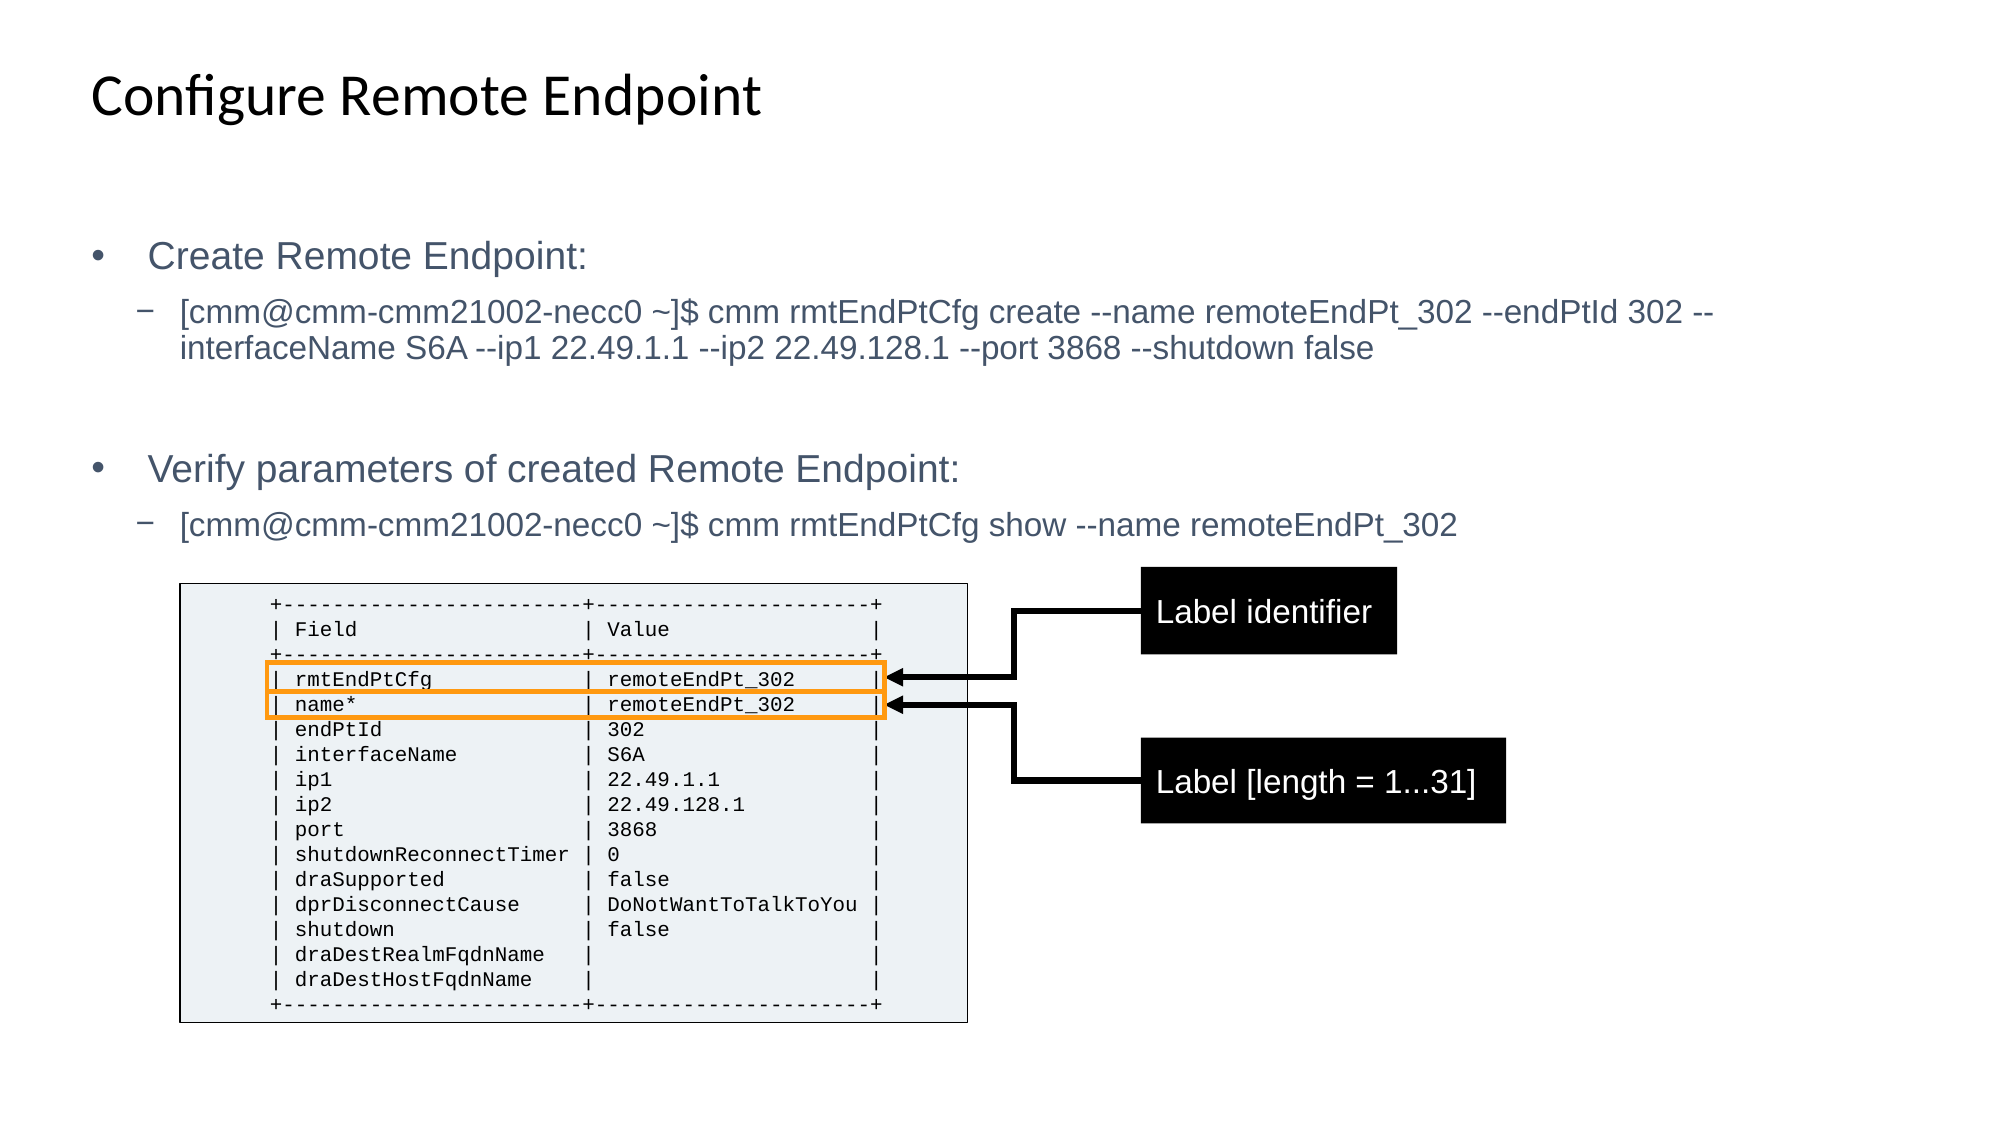

Slide excluded from Table of Contents
# Configure Remote Endpoint
Create Remote Endpoint:
[cmm@cmm-cmm21002-necc0 ~]$ cmm rmtEndPtCfg create --name remoteEndPt_302 --endPtId 302 --interfaceName S6A --ip1 22.49.1.1 --ip2 22.49.128.1 --port 3868 --shutdown false

Verify parameters of created Remote Endpoint:
[cmm@cmm-cmm21002-necc0 ~]$ cmm rmtEndPtCfg show --name remoteEndPt_302

Label identifier
+------------------------+----------------------+
| Field                  | Value                |
+------------------------+----------------------+
| rmtEndPtCfg            | remoteEndPt_302      |
| name*                  | remoteEndPt_302      |
| endPtId                | 302                  |
| interfaceName          | S6A                  |
| ip1                    | 22.49.1.1            |
| ip2                    | 22.49.128.1          |
| port                   | 3868                 |
| shutdownReconnectTimer | 0                    |
| draSupported           | false                |
| dprDisconnectCause     | DoNotWantToTalkToYou |
| shutdown               | false                |
| draDestRealmFqdnName   |                      |
| draDestHostFqdnName    |                      |
+------------------------+----------------------+

Label [length = 1...31]